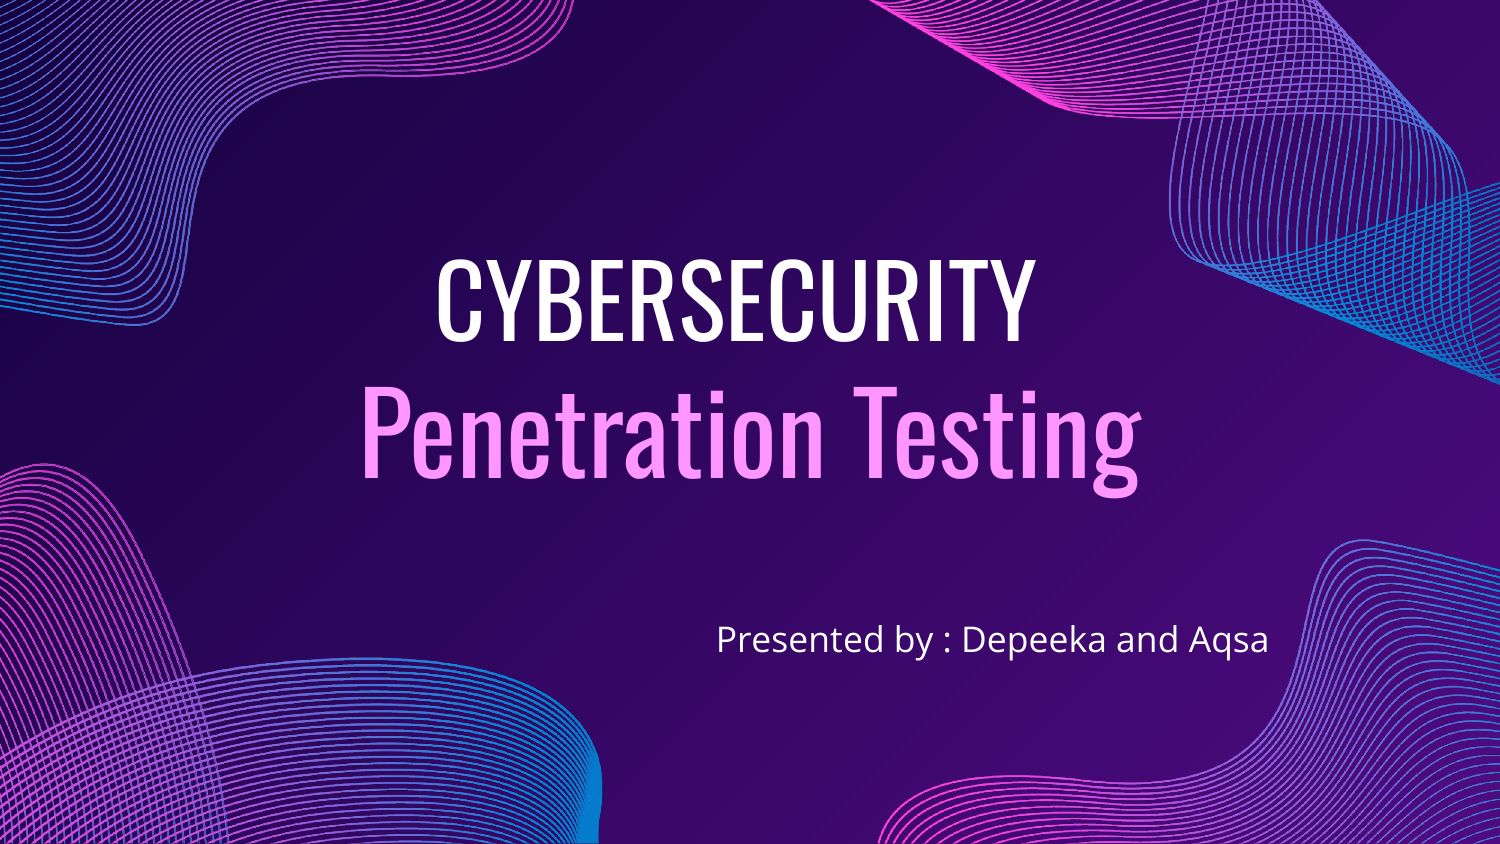

# CYBERSECURITY Penetration Testing
Presented by : Depeeka and Aqsa